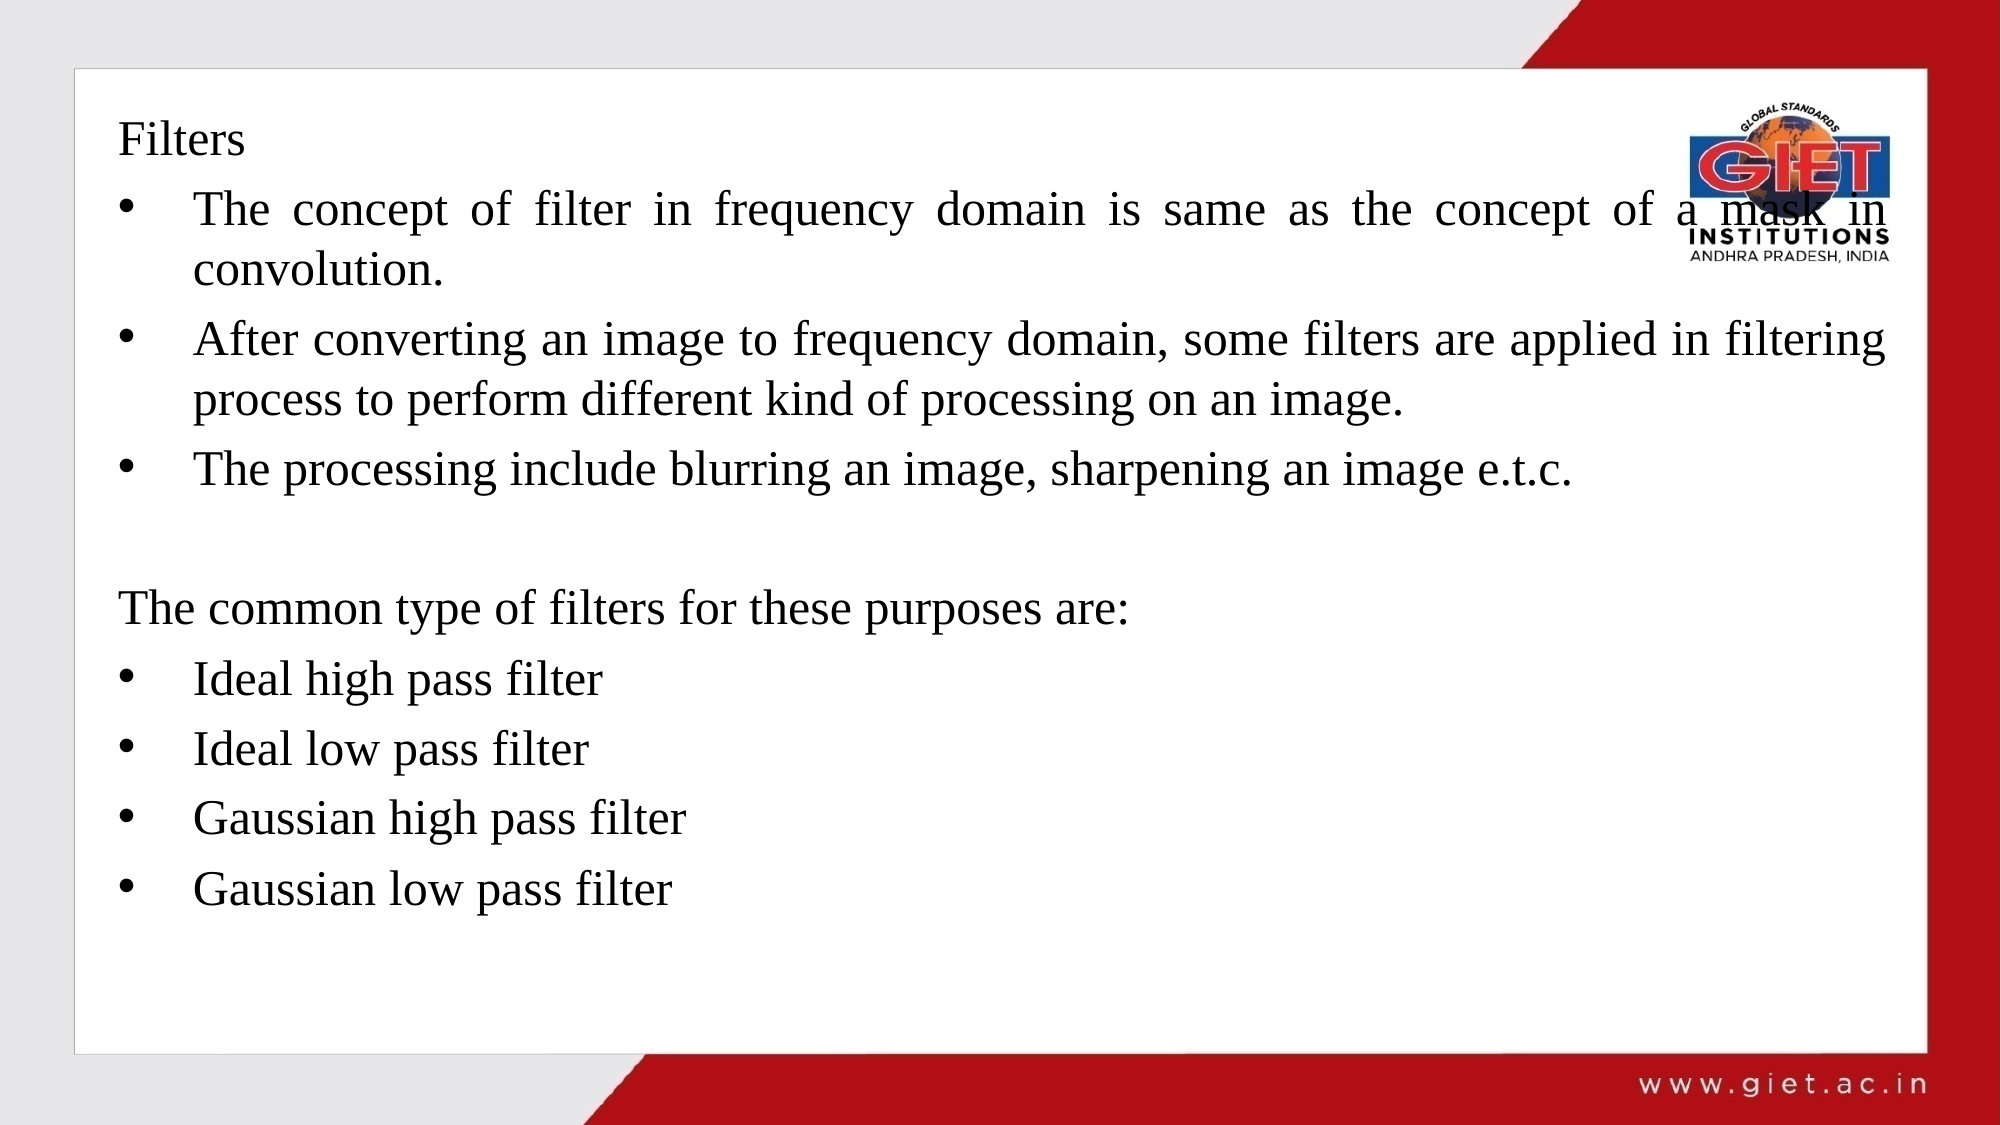

Filters
The concept of filter in frequency domain is same as the concept of a mask in convolution.
After converting an image to frequency domain, some filters are applied in filtering process to perform different kind of processing on an image.
The processing include blurring an image, sharpening an image e.t.c.

The common type of filters for these purposes are:
Ideal high pass filter
Ideal low pass filter
Gaussian high pass filter
Gaussian low pass filter